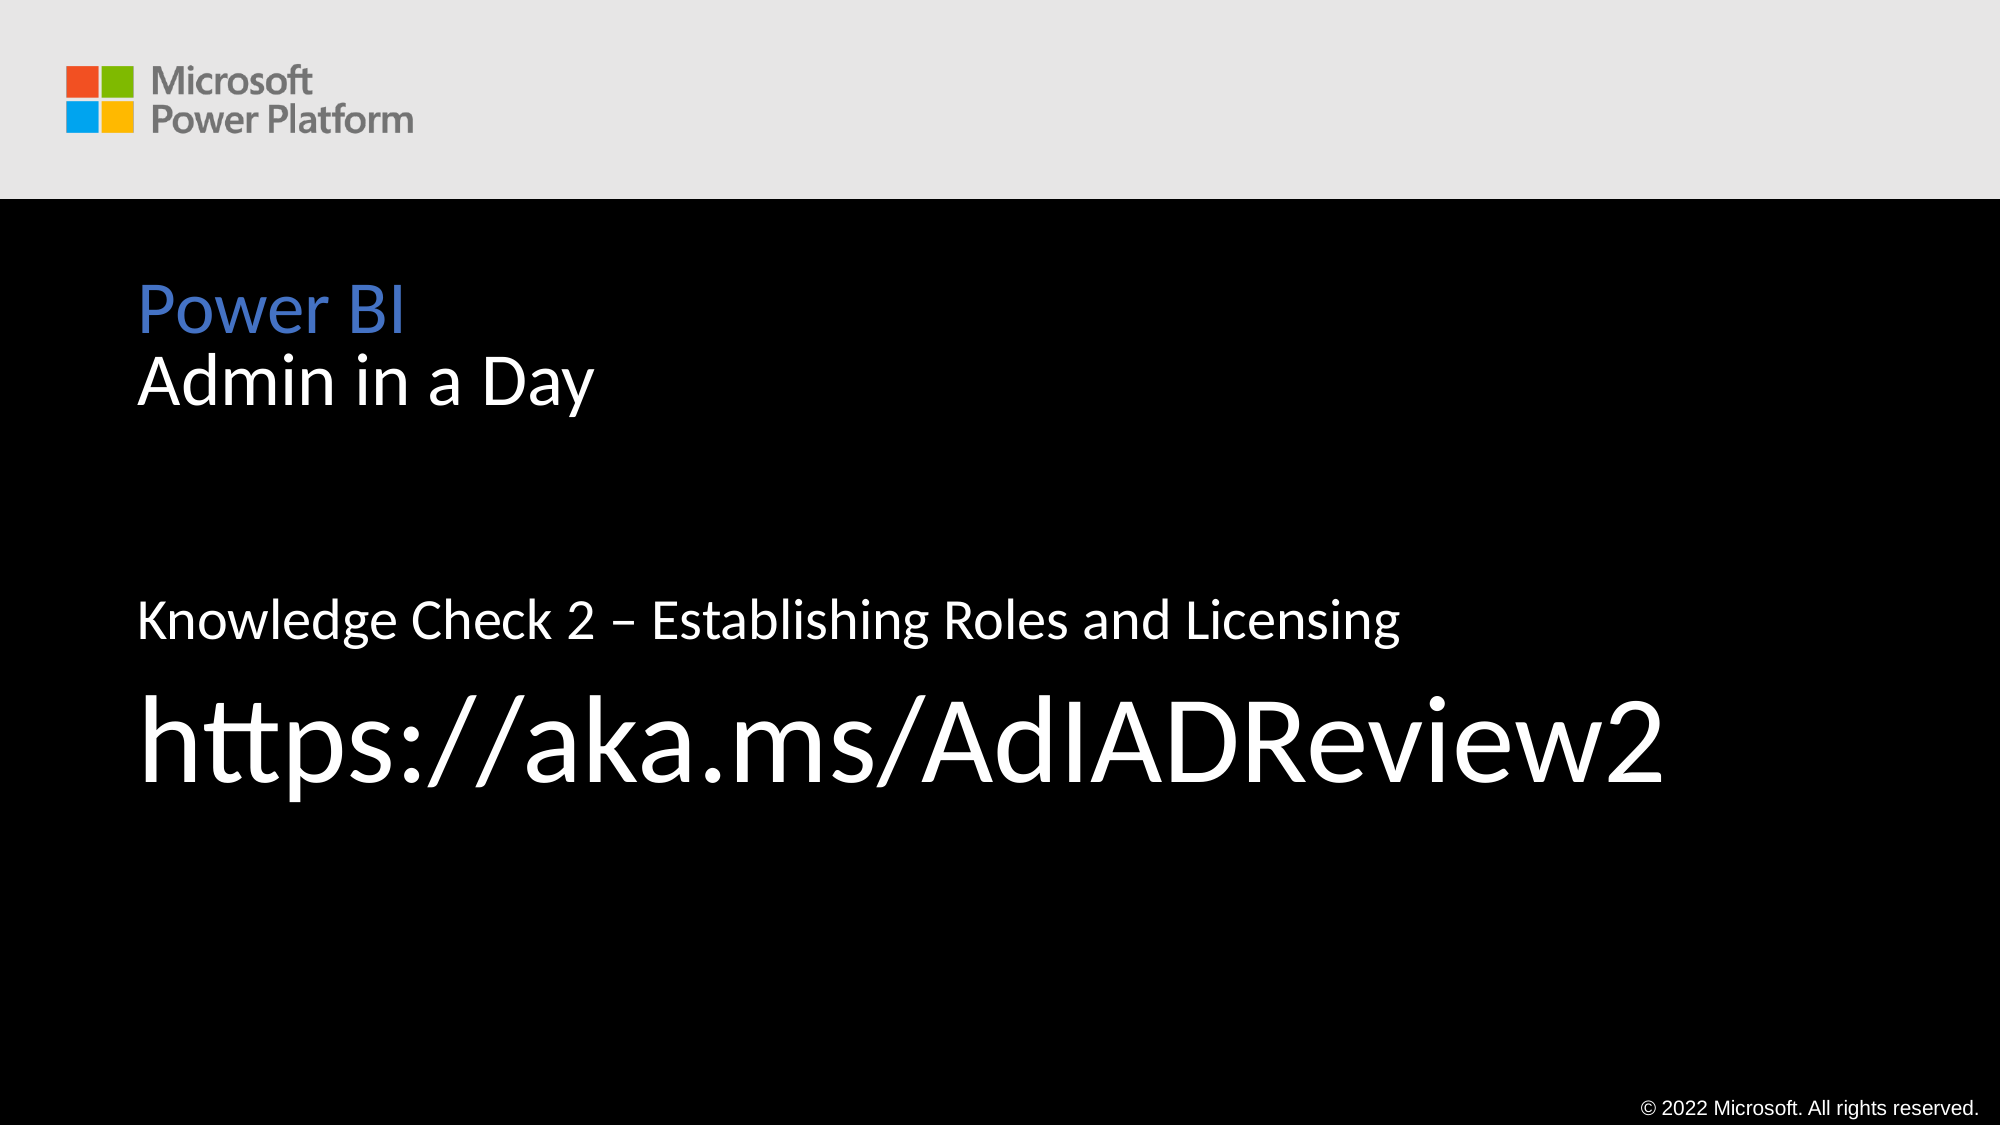

# Power BI Admin in a Day
Knowledge Check 2 – Establishing Roles and Licensing ​
https://aka.ms/AdIADReview2​
© 2022 Microsoft. All rights reserved.